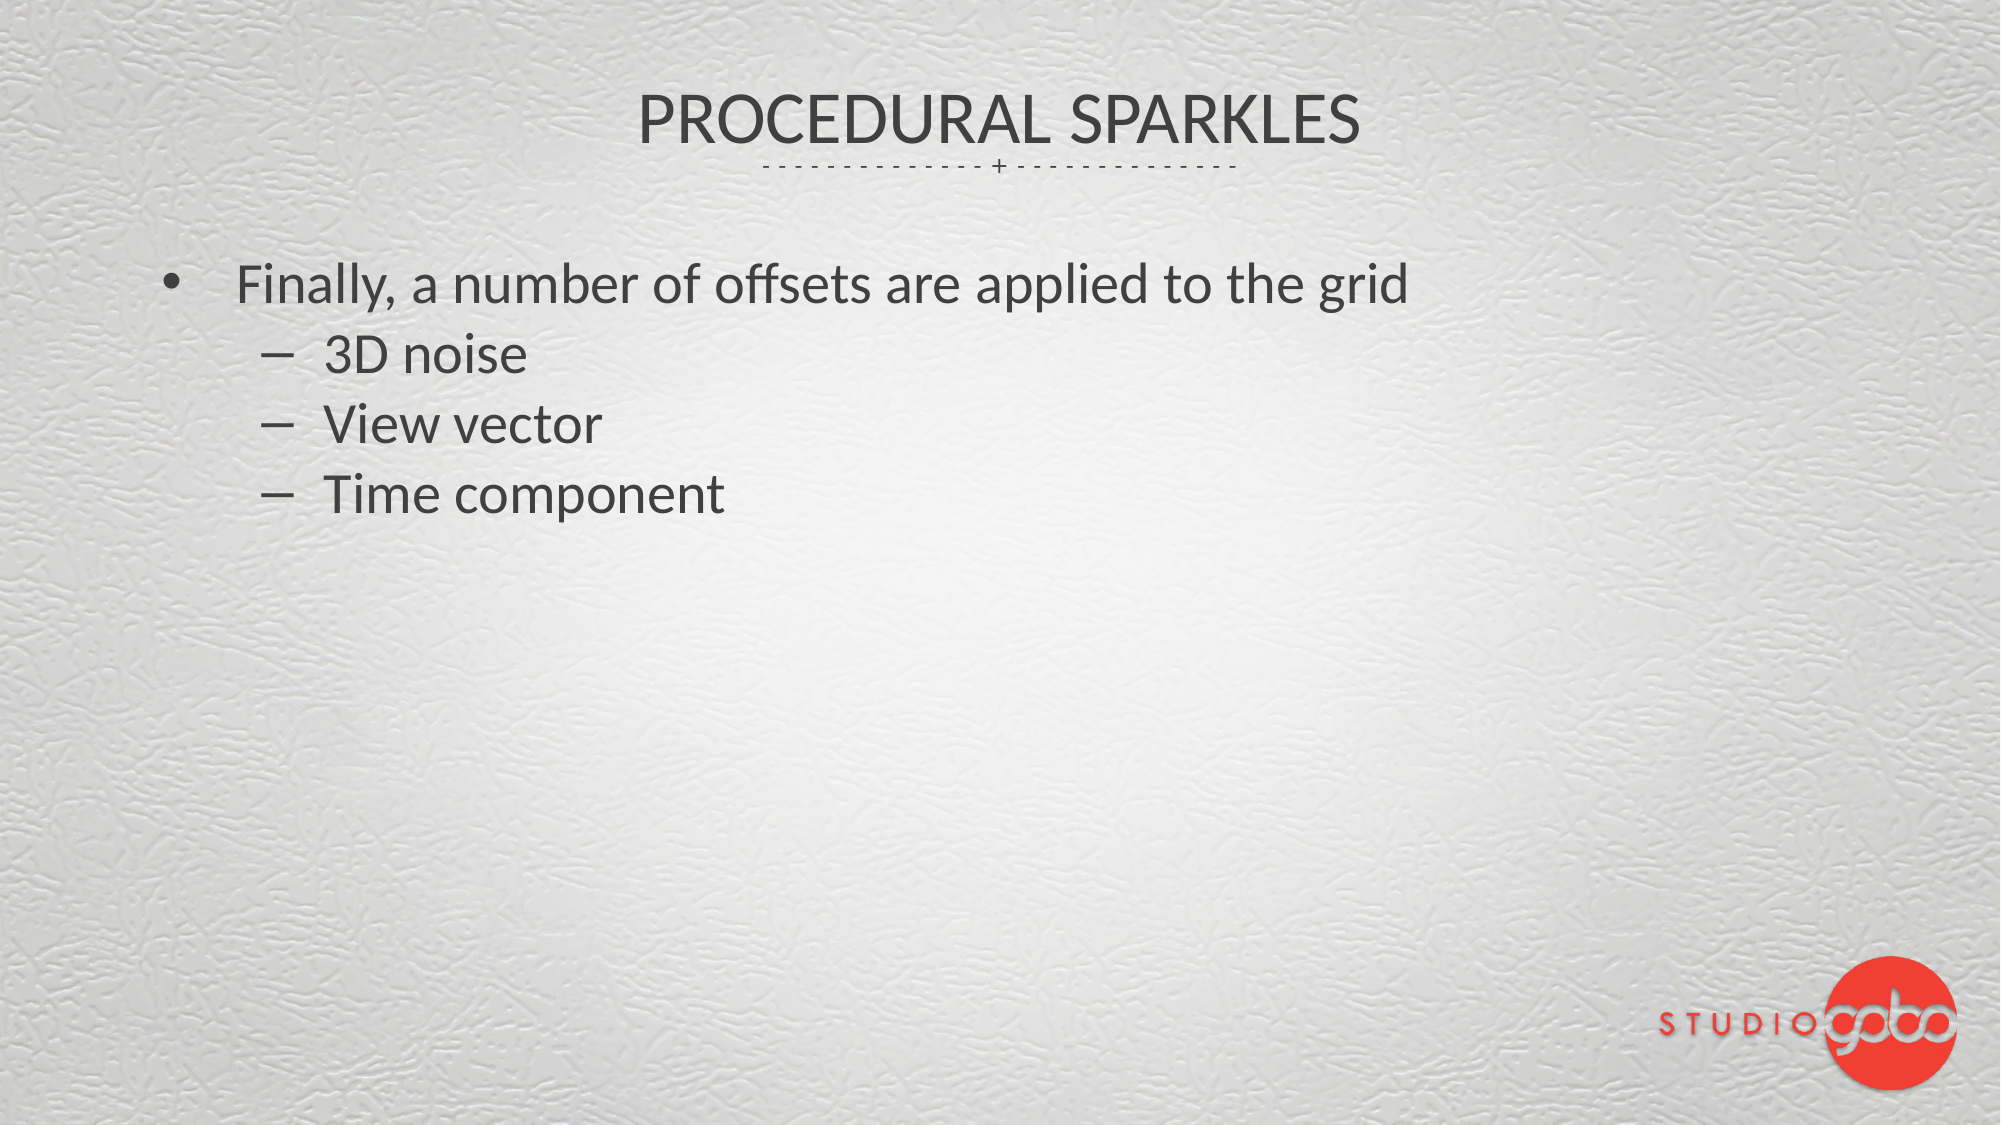

# Procedural Sparkles
Finally, a number of offsets are applied to the grid
3D noise
View vector
Time component